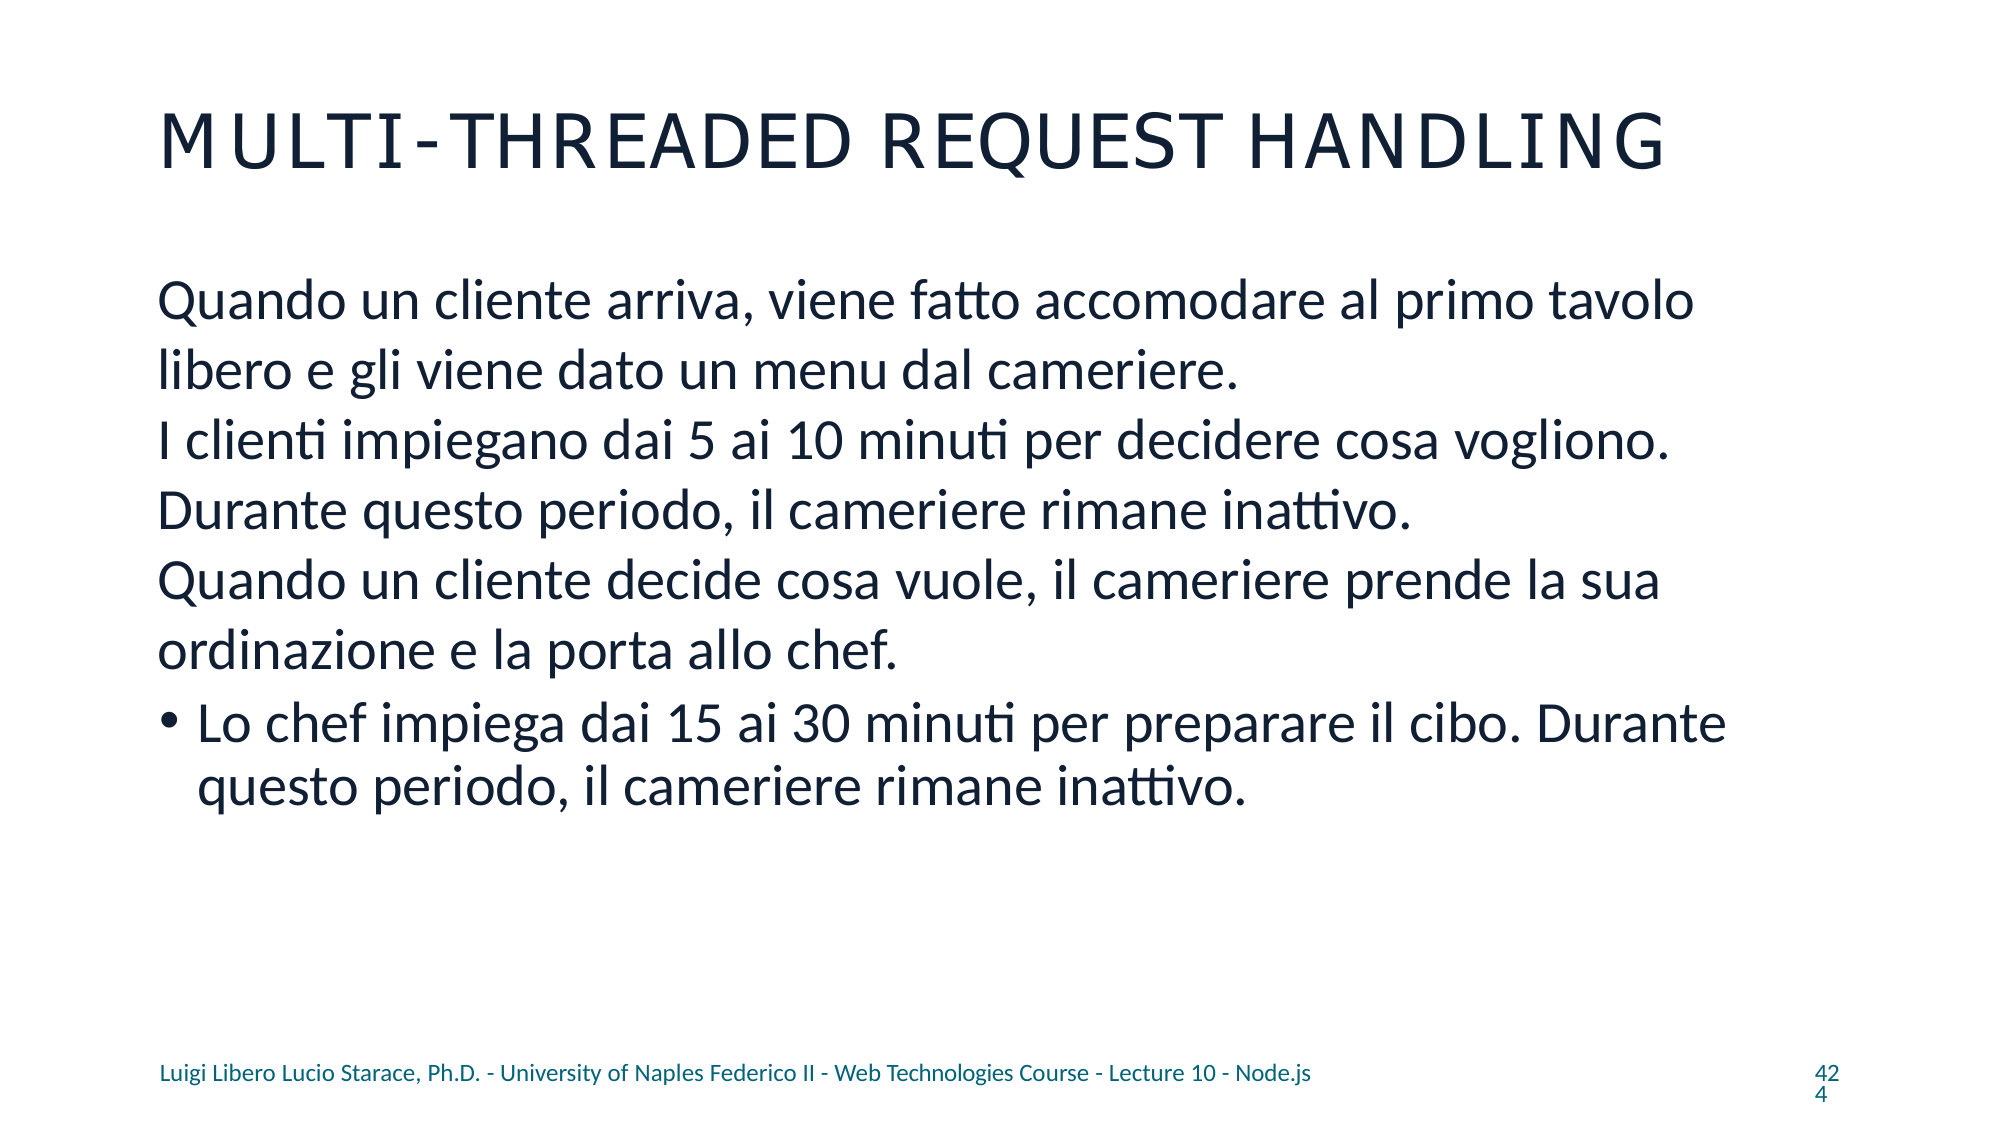

# MULTI-THREADED REQUEST HANDLING
Quando un cliente arriva, viene fatto accomodare al primo tavolo libero e gli viene dato un menu dal cameriere.
I clienti impiegano dai 5 ai 10 minuti per decidere cosa vogliono. Durante questo periodo, il cameriere rimane inattivo.
Quando un cliente decide cosa vuole, il cameriere prende la sua ordinazione e la porta allo chef.
Lo chef impiega dai 15 ai 30 minuti per preparare il cibo. Durante questo periodo, il cameriere rimane inattivo.
Luigi Libero Lucio Starace, Ph.D. - University of Naples Federico II - Web Technologies Course - Lecture 10 - Node.js
424